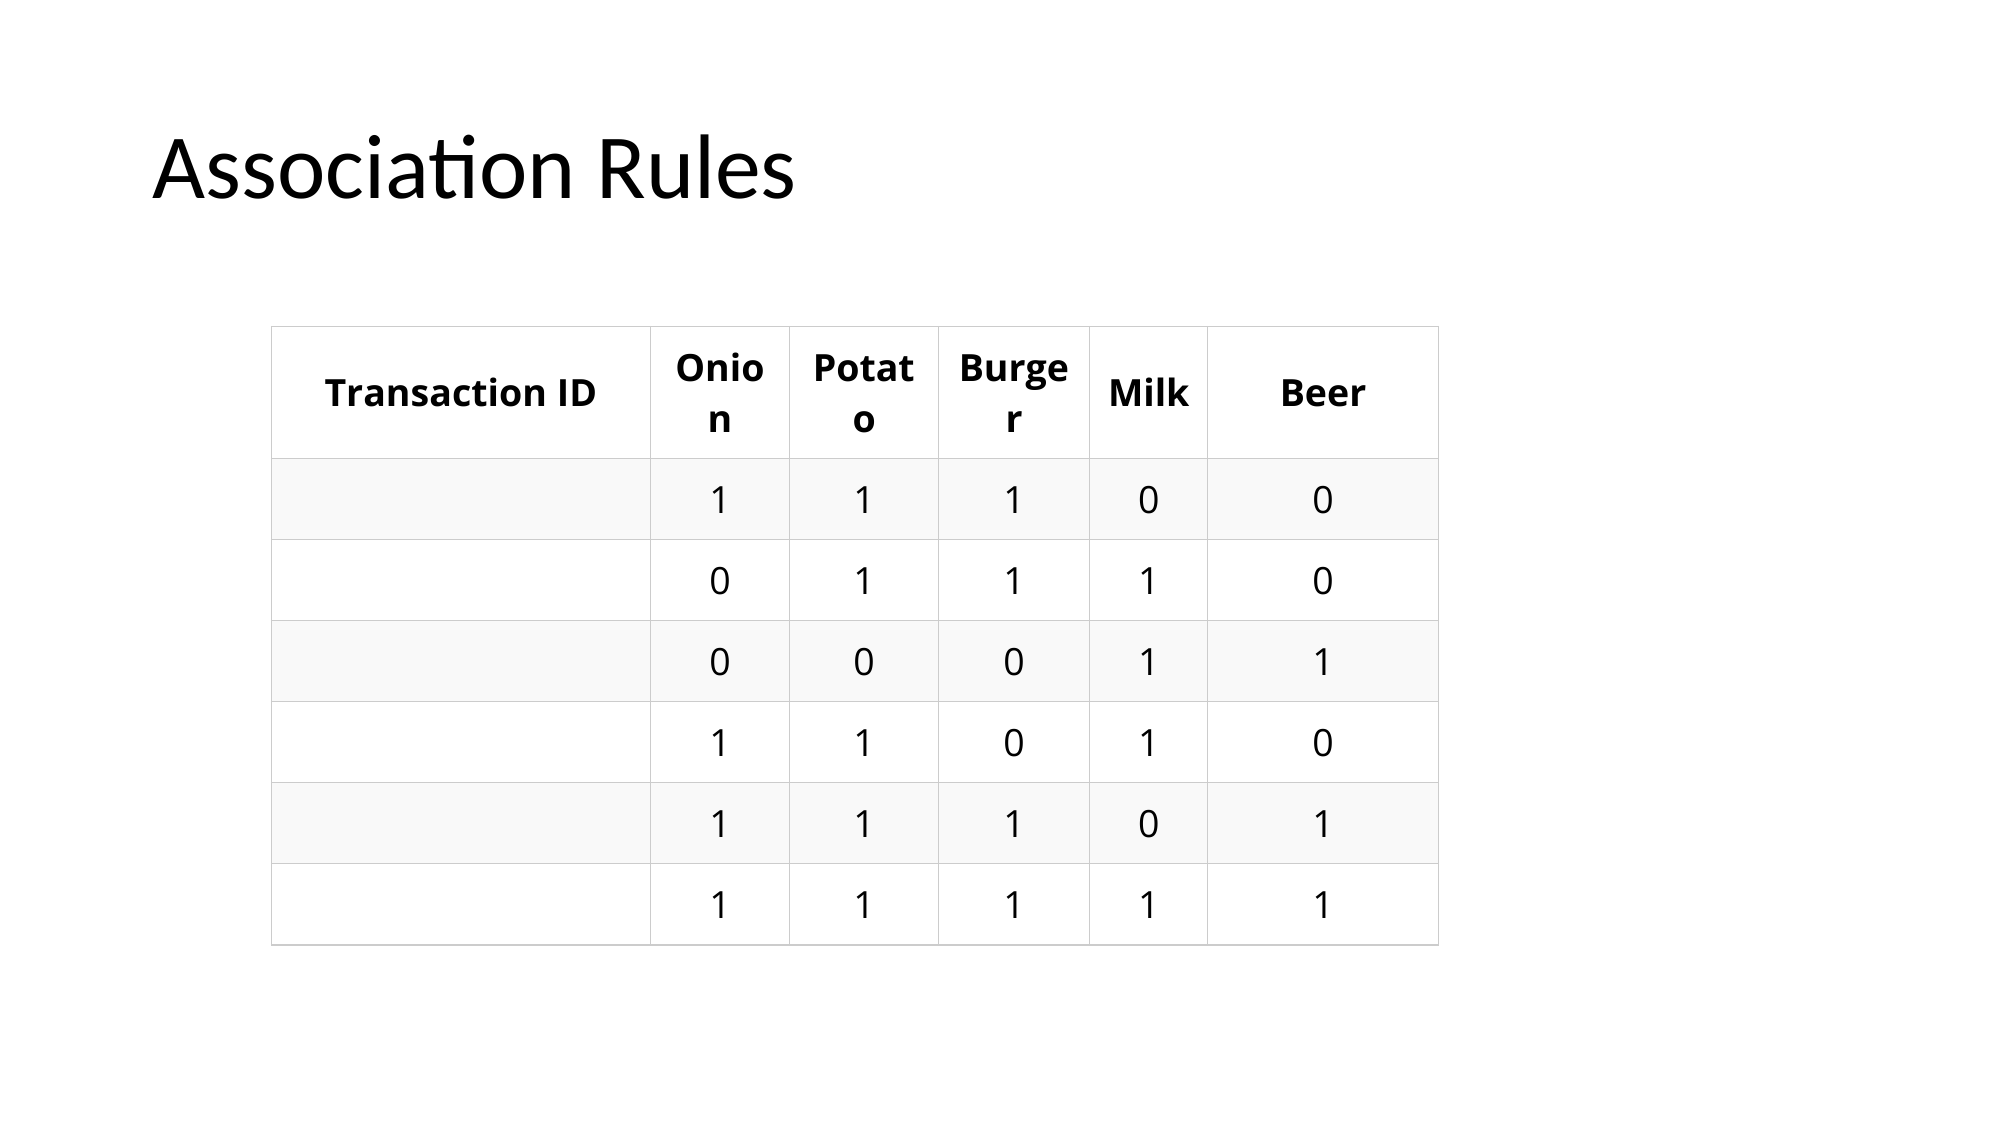

# Association Rules
| Transaction ID | Onion | Potato | Burger | Milk | Beer |
| --- | --- | --- | --- | --- | --- |
|  | 1 | 1 | 1 | 0 | 0 |
|  | 0 | 1 | 1 | 1 | 0 |
|  | 0 | 0 | 0 | 1 | 1 |
|  | 1 | 1 | 0 | 1 | 0 |
|  | 1 | 1 | 1 | 0 | 1 |
|  | 1 | 1 | 1 | 1 | 1 |